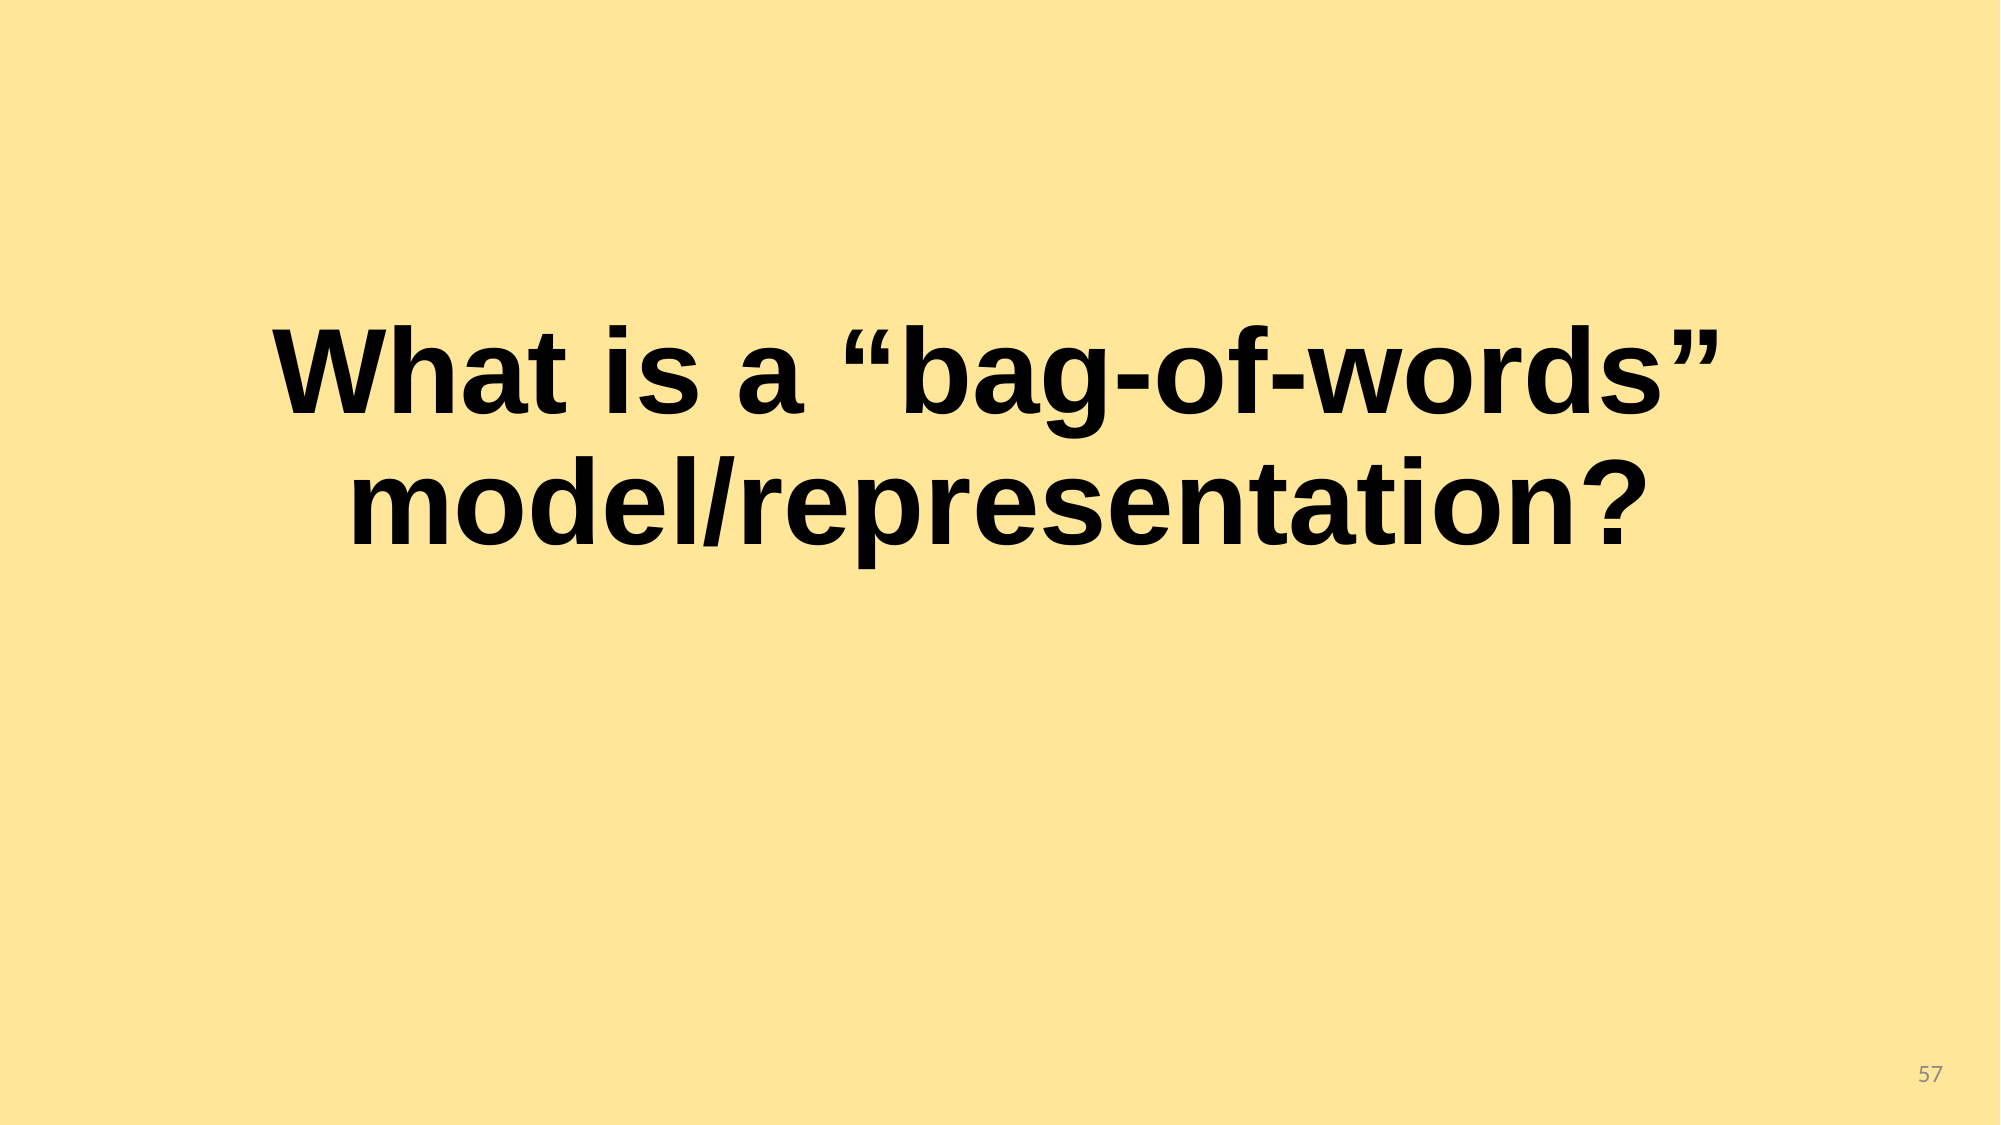

# What is a “bag-of-words” model/representation?
57